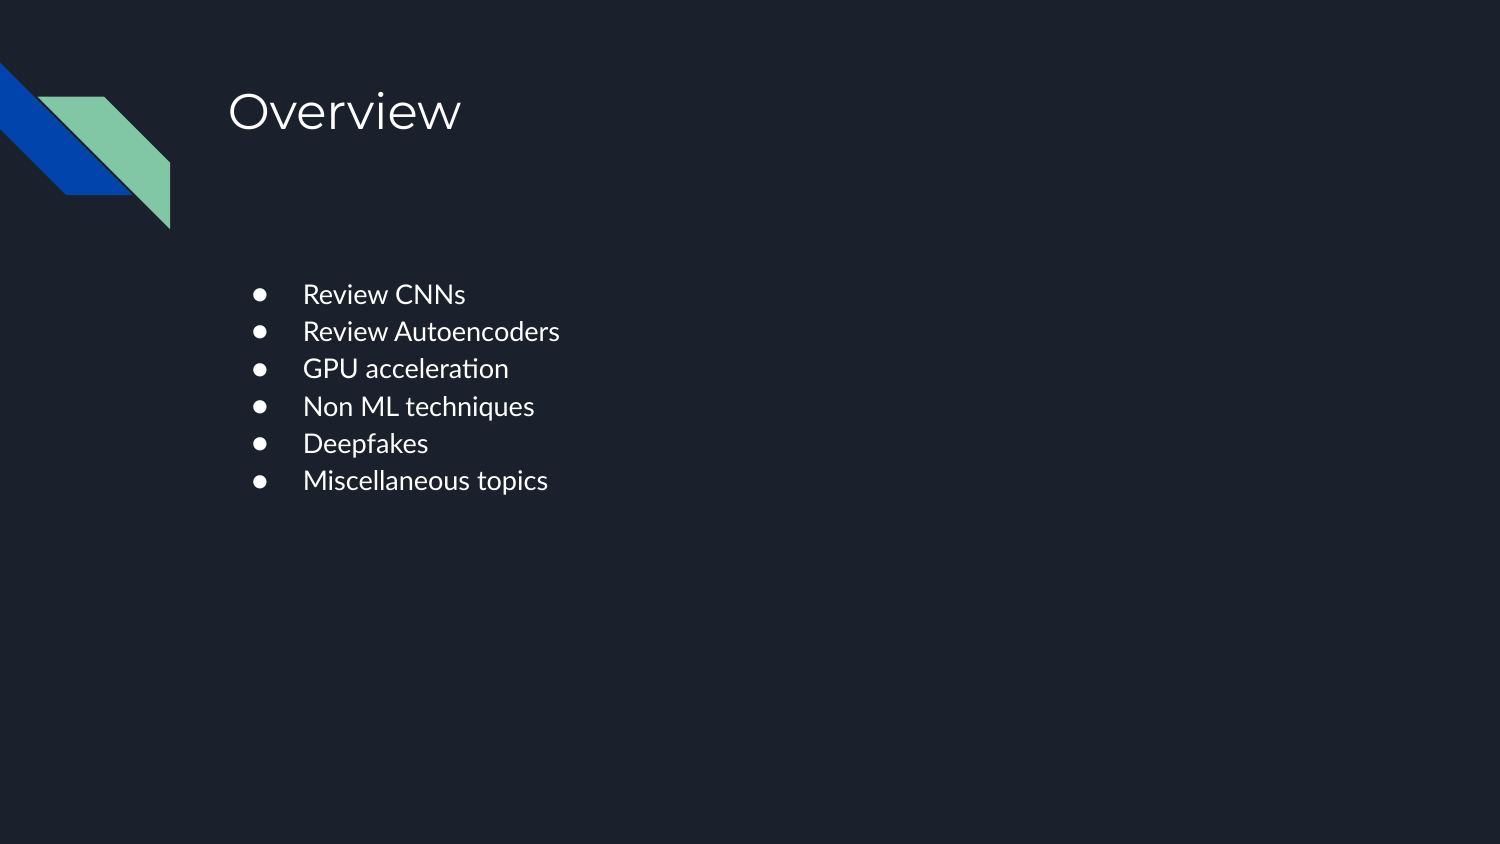

# Overview
Review CNNs
Review Autoencoders
GPU acceleration
Non ML techniques
Deepfakes
Miscellaneous topics